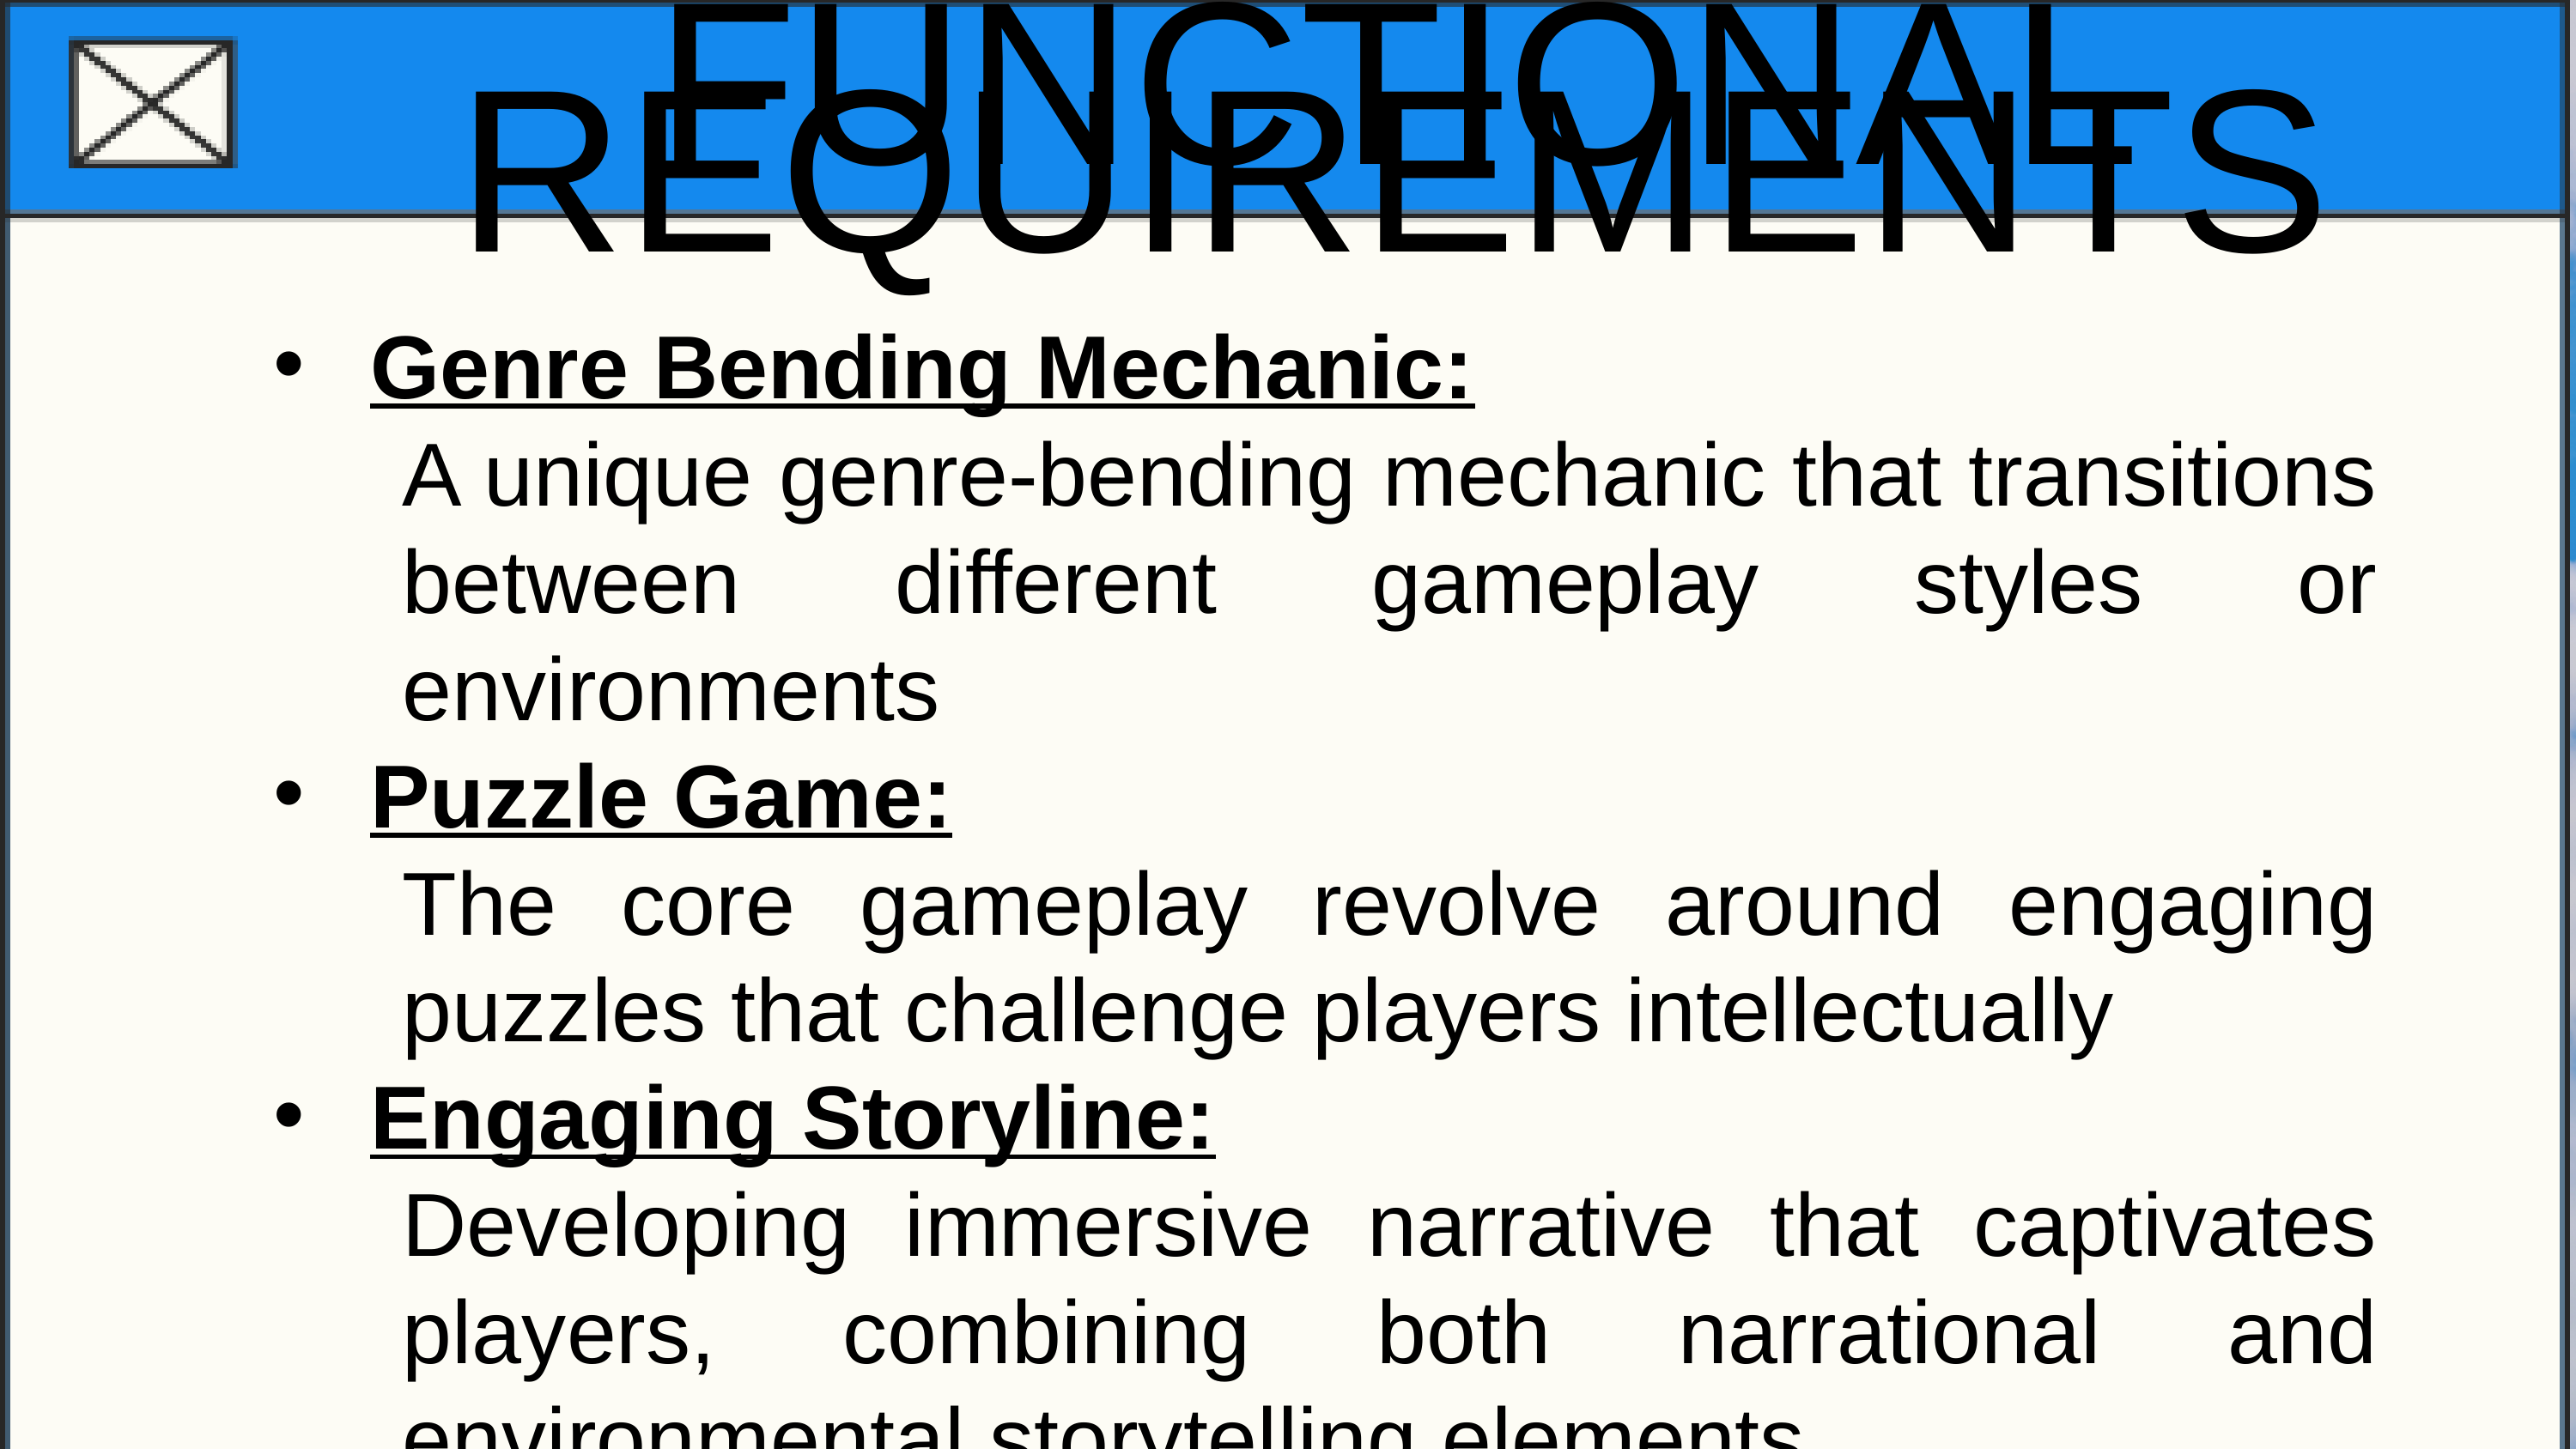

FUNCTIONAL REQUIREMENTS

PROJECT INTRODUCTION
Genre Bending Mechanic:
A unique genre-bending mechanic that transitions between different gameplay styles or environments
Puzzle Game:
The core gameplay revolve around engaging puzzles that challenge players intellectually
Engaging Storyline:
Developing immersive narrative that captivates players, combining both narrational and environmental storytelling elements
SRS
MAZE GAME

BUSINESS PLAN

REQUIREMENTS ANALYSIS

USE CASE DIAGRAMS